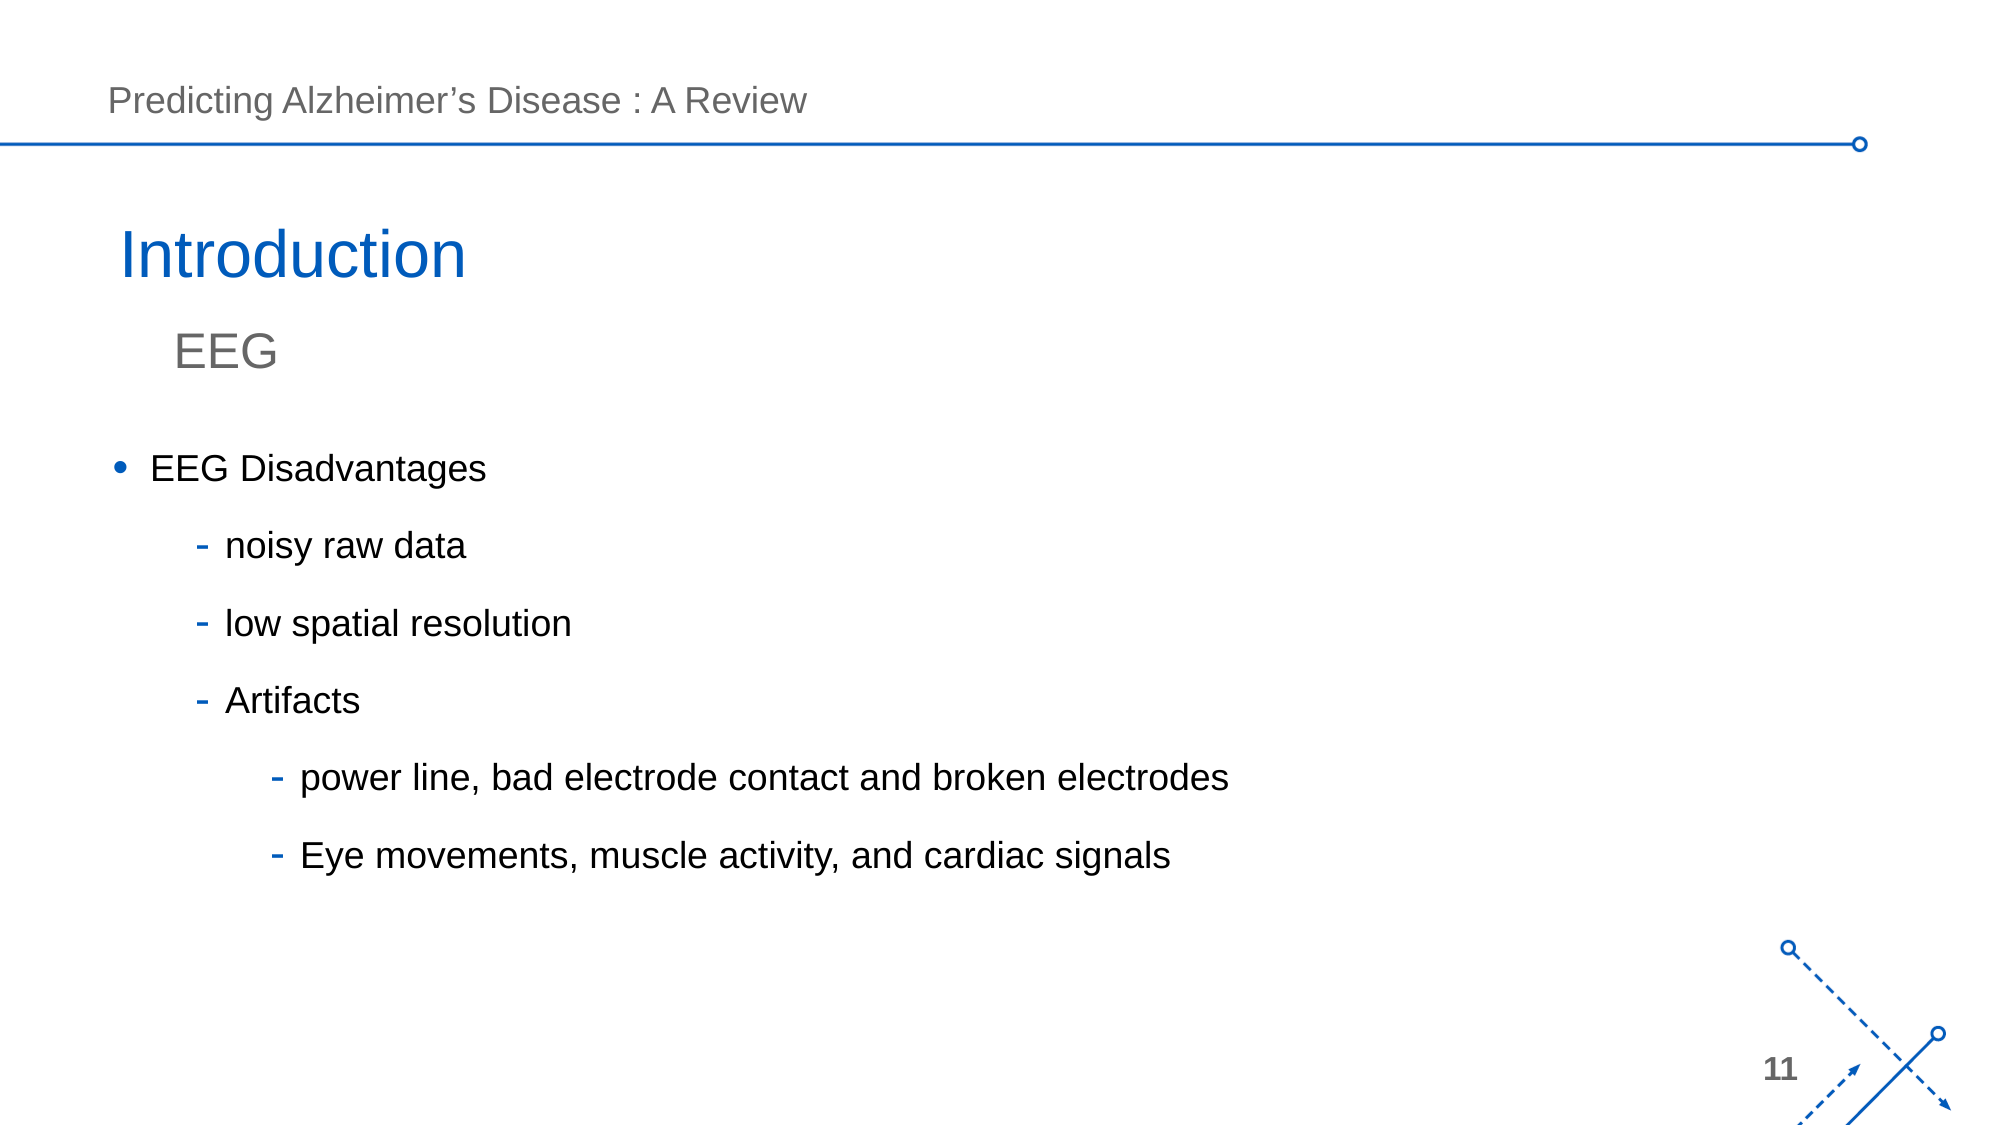

# Introduction
EEG
EEG Disadvantages
noisy raw data
low spatial resolution
Artifacts
power line, bad electrode contact and broken electrodes
Eye movements, muscle activity, and cardiac signals